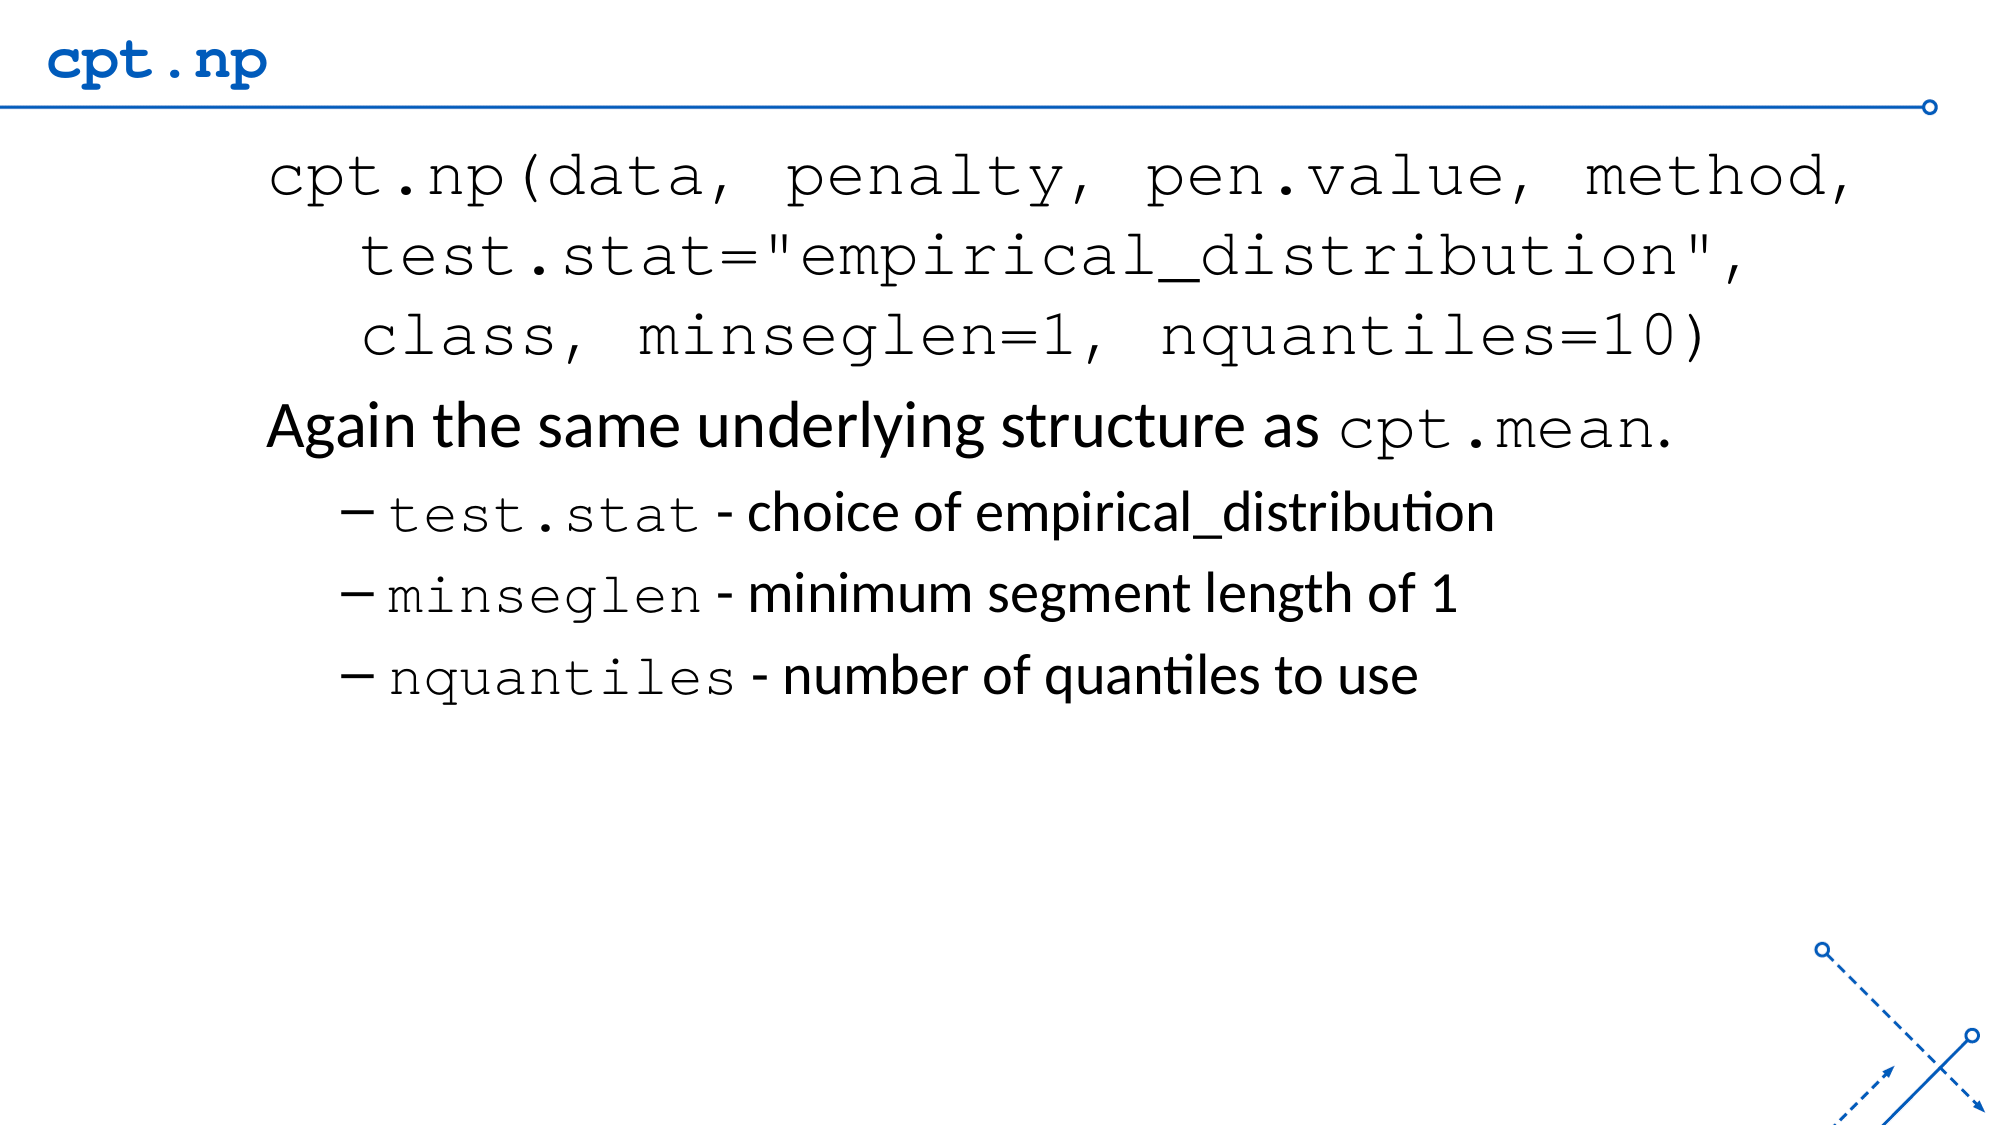

# cpt.np
cpt.np(data, penalty, pen.value, method, test.stat="empirical_distribution", class, minseglen=1, nquantiles=10)
Again the same underlying structure as cpt.mean.
test.stat - choice of empirical_distribution
minseglen - minimum segment length of 1
nquantiles - number of quantiles to use